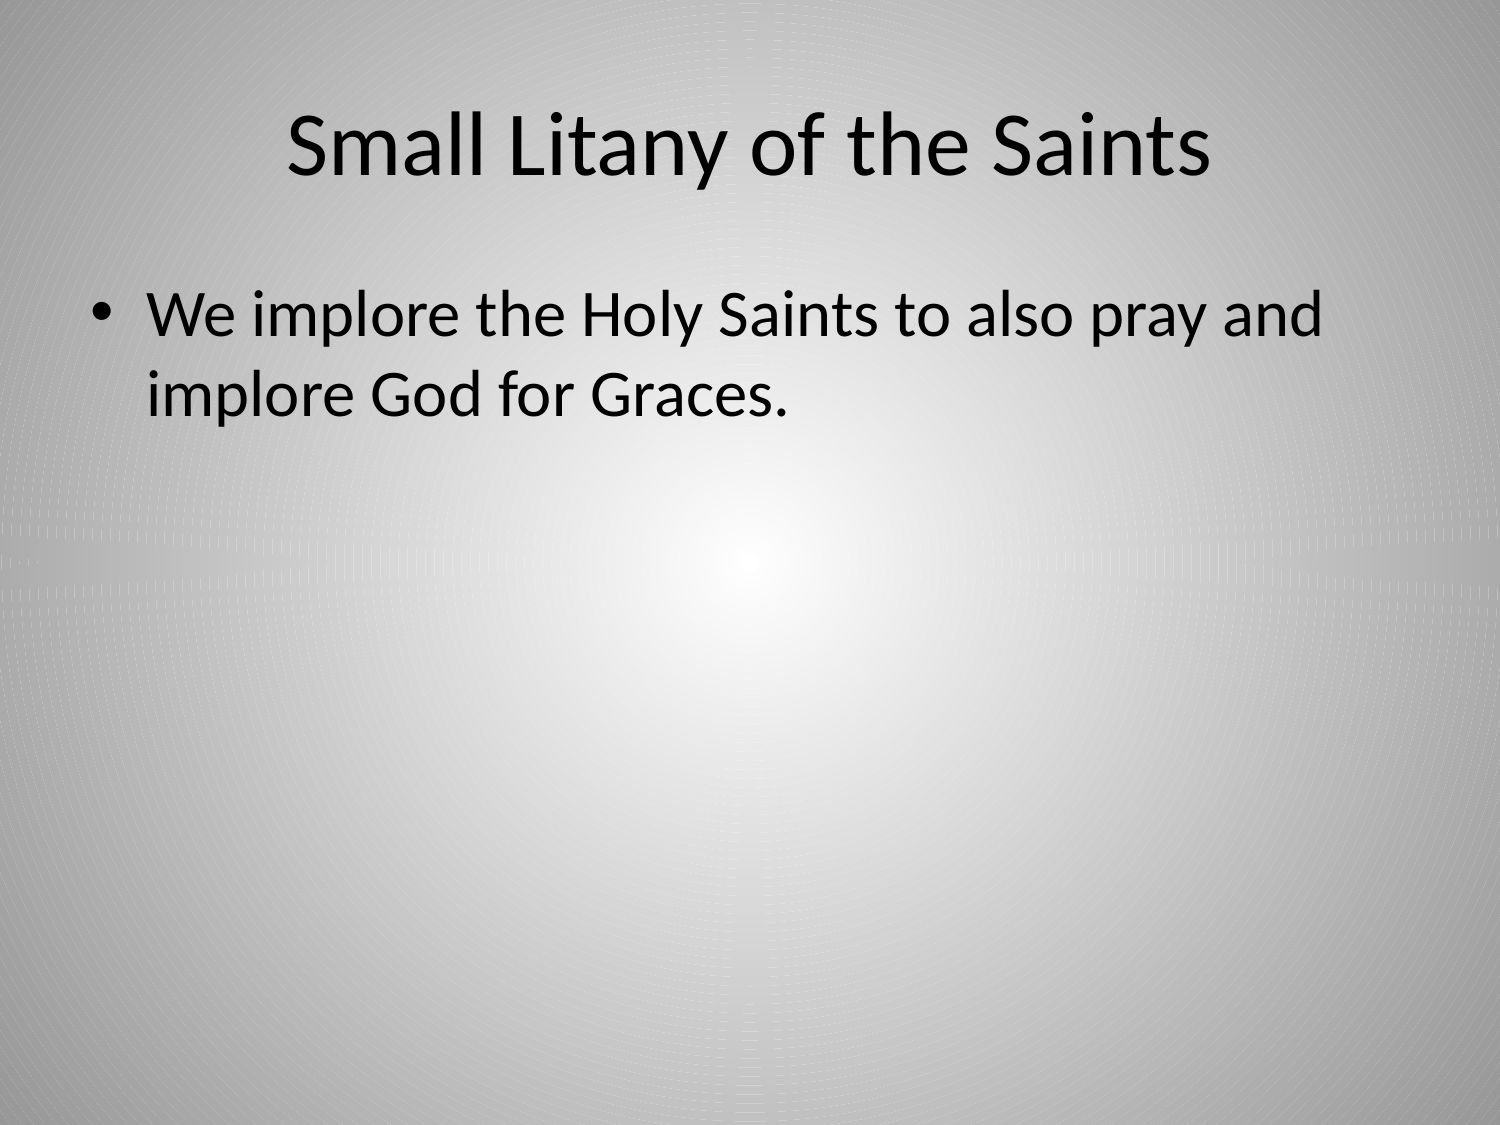

# Small Litany of the Saints
We implore the Holy Saints to also pray and implore God for Graces.